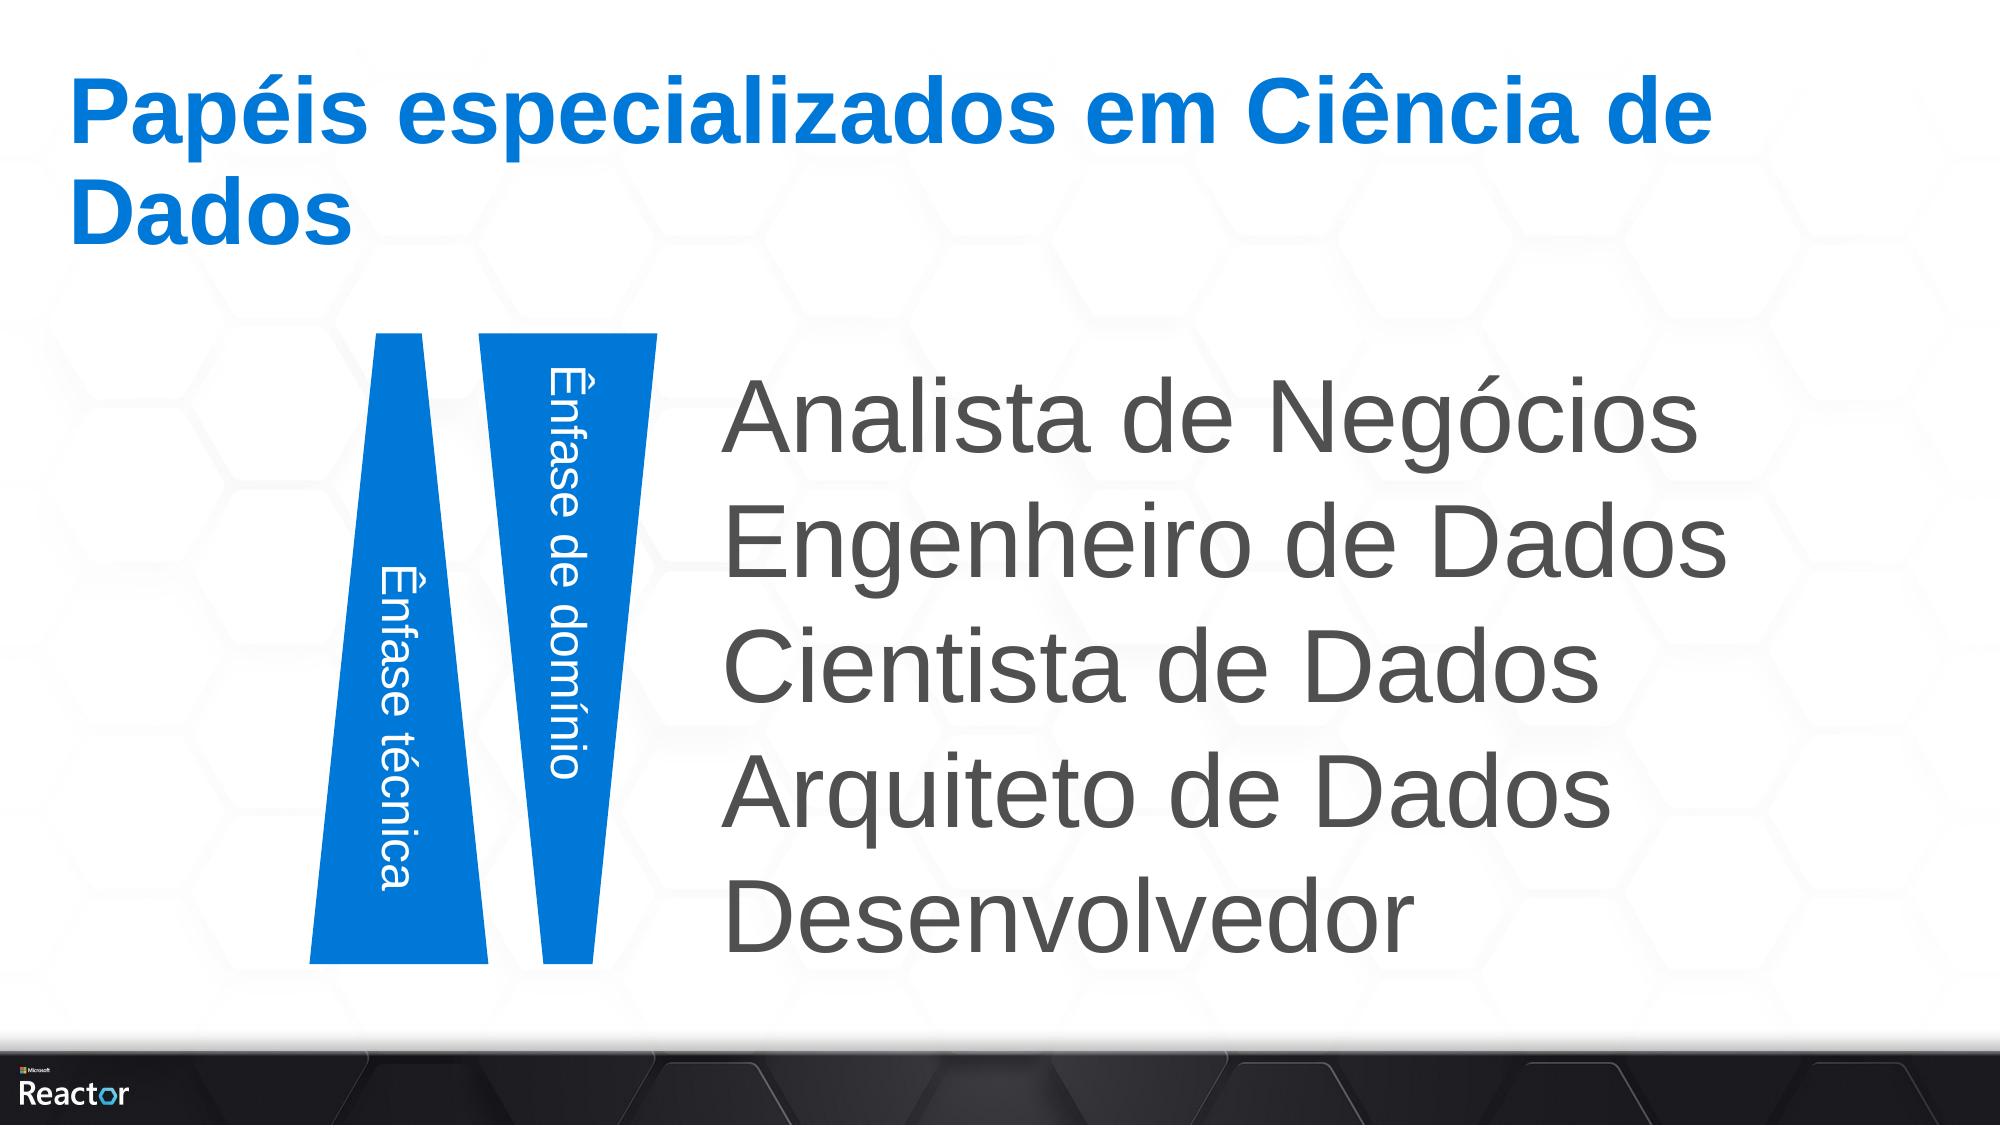

# Papéis especializados em Ciência de Dados

Ênfase de domínio
Ênfase técnica
Analista de Negócios
Engenheiro de Dados
Cientista de Dados
Arquiteto de Dados
Desenvolvedor